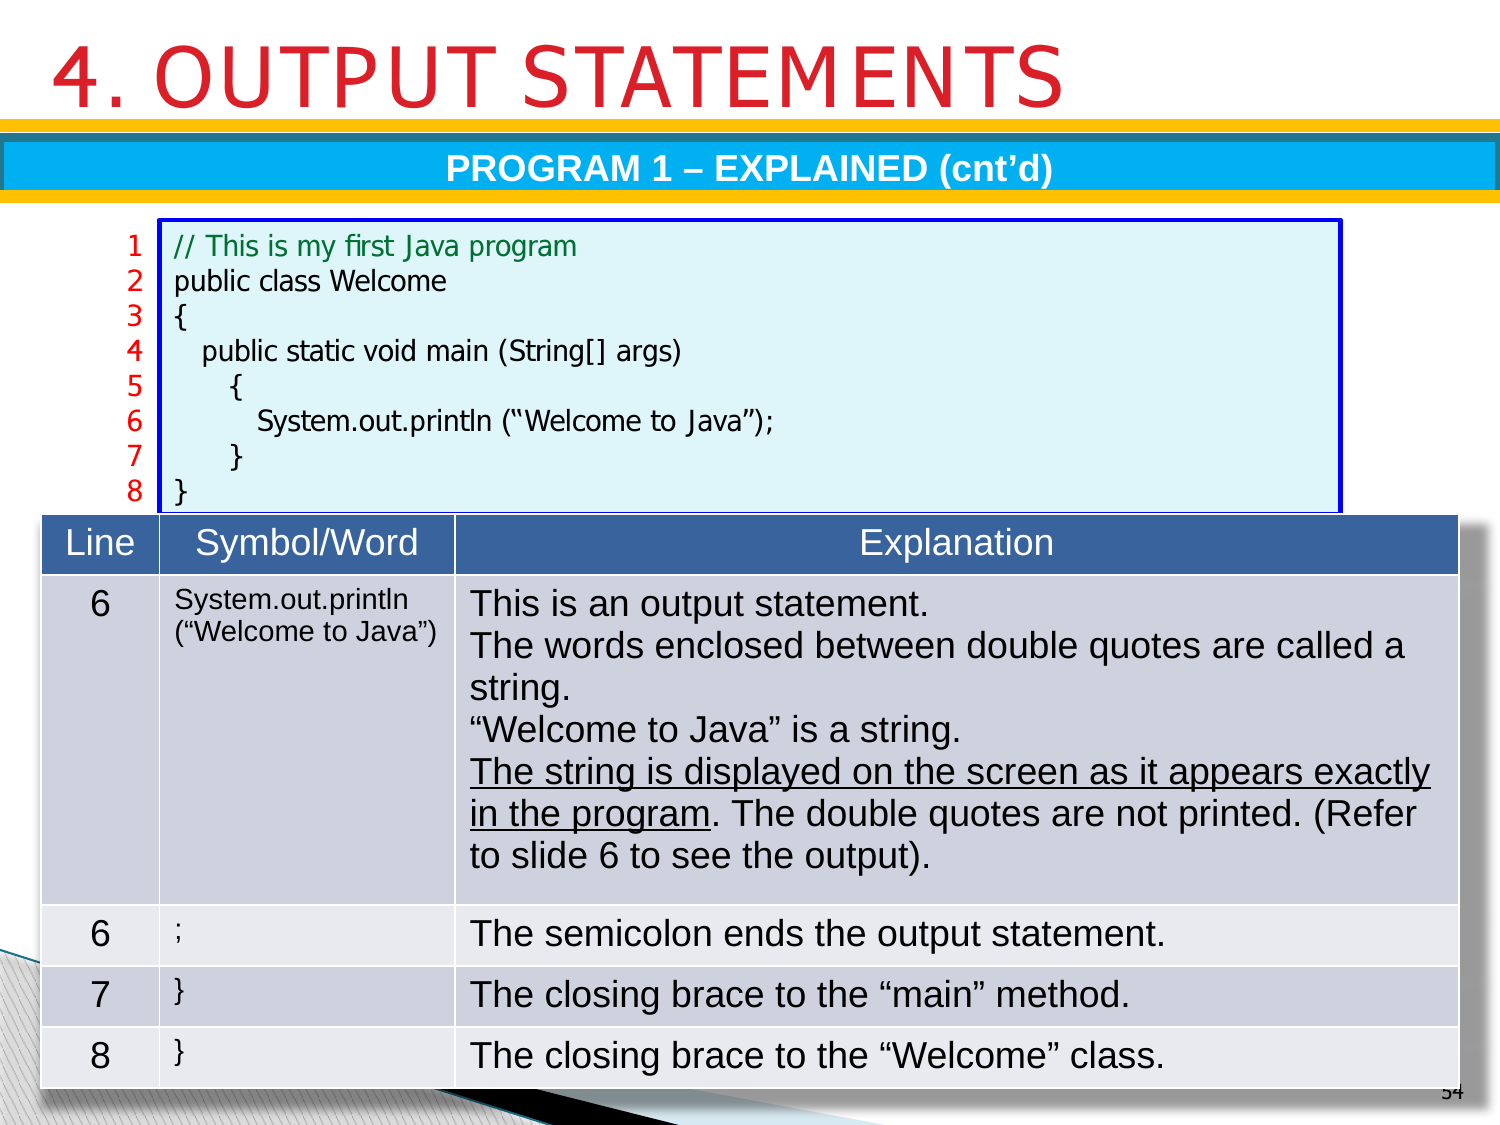

# 4. OUTPUT STATEMENTS
PROGRAM 1 – EXPLAINED (cnt’d)
1
2
3
4
5
6
7
8
// This is my first Java program
public class Welcome
{
   public static void main (String[] args)
      {
         System.out.println (“Welcome to Java”);
      }
}
| Line | Symbol/Word | Explanation |
| --- | --- | --- |
| 6 | System.out.println (“Welcome to Java”) | This is an output statement. The words enclosed between double quotes are called a string. “Welcome to Java” is a string. The string is displayed on the screen as it appears exactly in the program. The double quotes are not printed. (Refer to slide 6 to see the output). |
| 6 | ; | The semicolon ends the output statement. |
| 7 | } | The closing brace to the “main” method. |
| 8 | } | The closing brace to the “Welcome” class. |
54